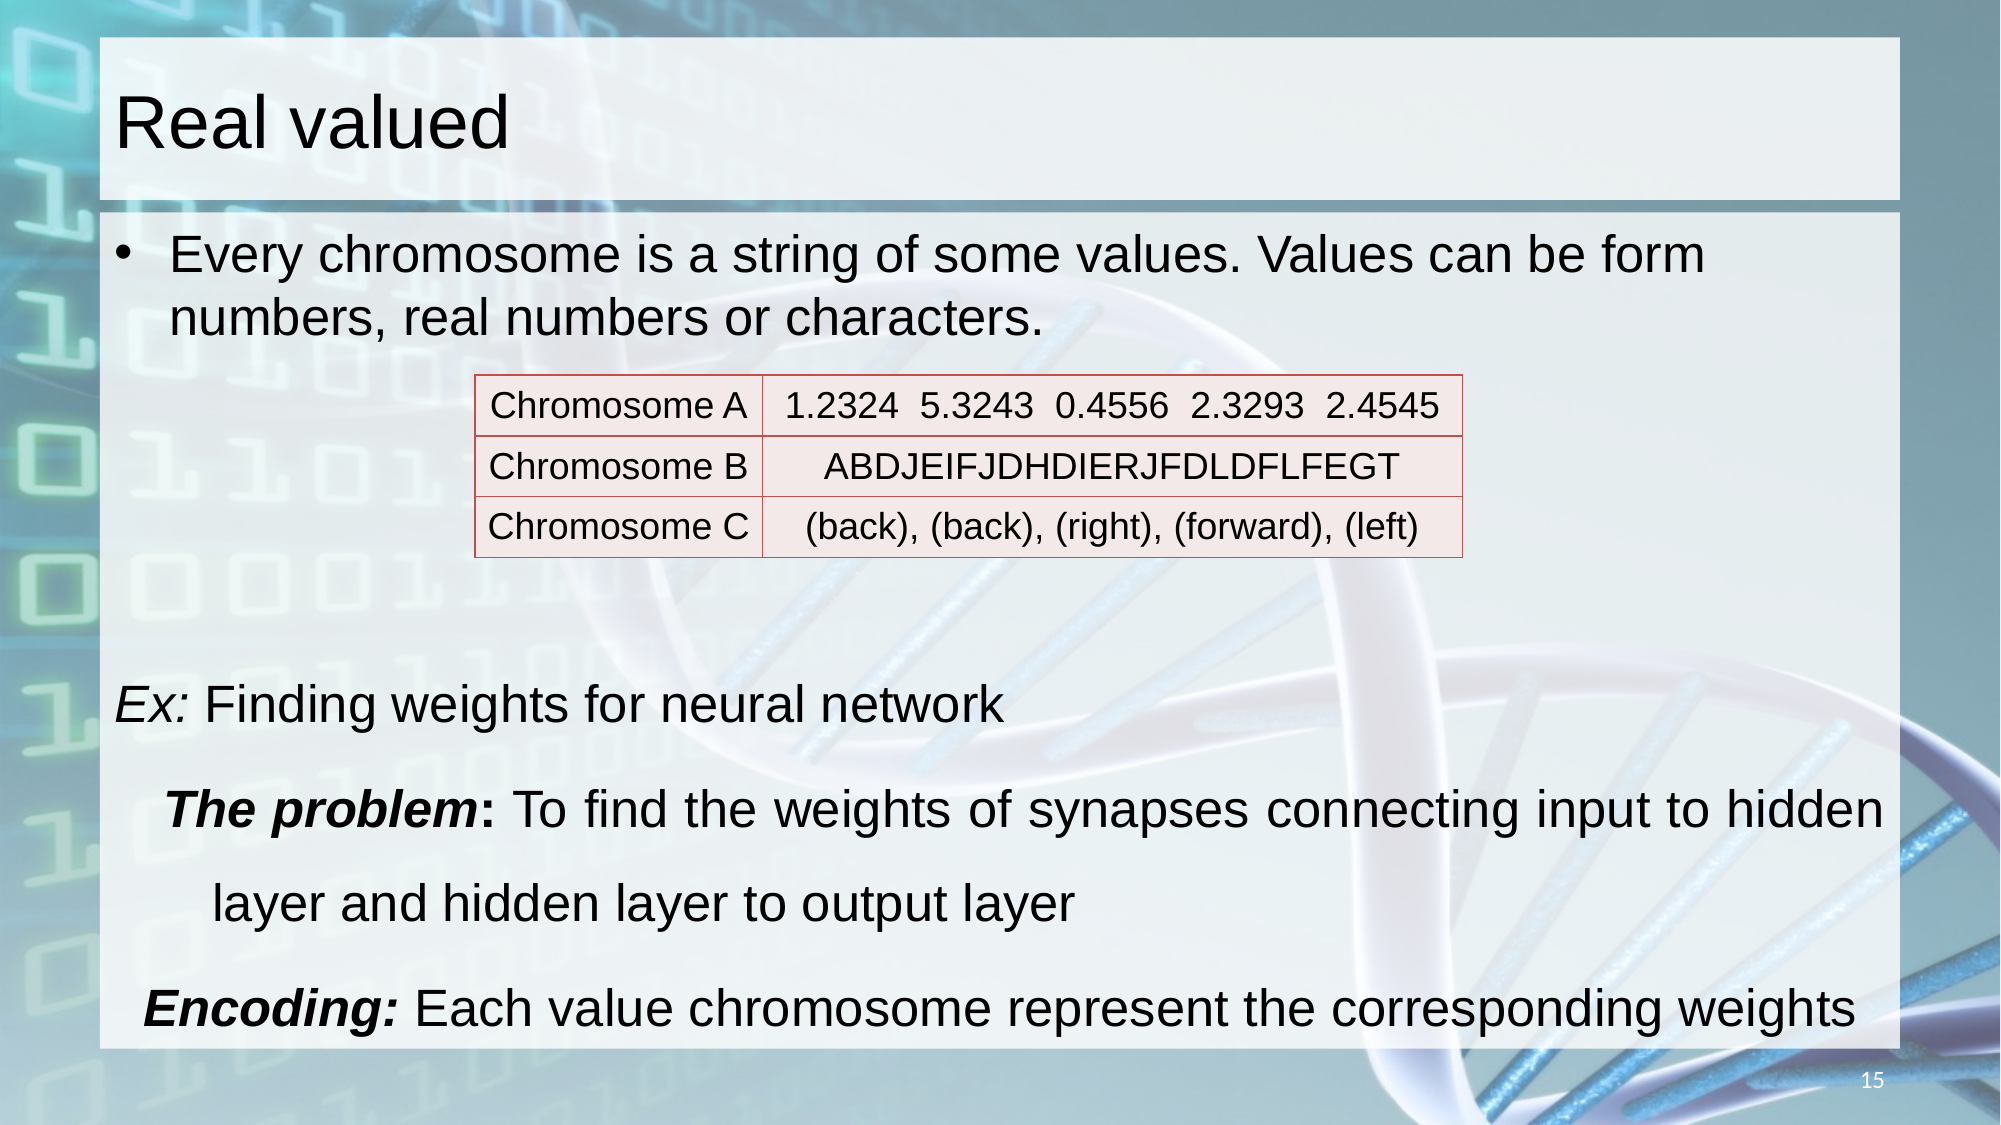

# Real valued
Every chromosome is a string of some values. Values can be form numbers, real numbers or characters.

Ex: Finding weights for neural network
   The problem: To find the weights of synapses connecting input to hidden layer and hidden layer to output layer
  Encoding: Each value chromosome represent the corresponding weights

| Chromosome A | 1.2324  5.3243  0.4556  2.3293  2.4545 |
| --- | --- |
| Chromosome B | ABDJEIFJDHDIERJFDLDFLFEGT |
| Chromosome C | (back), (back), (right), (forward), (left) |
15